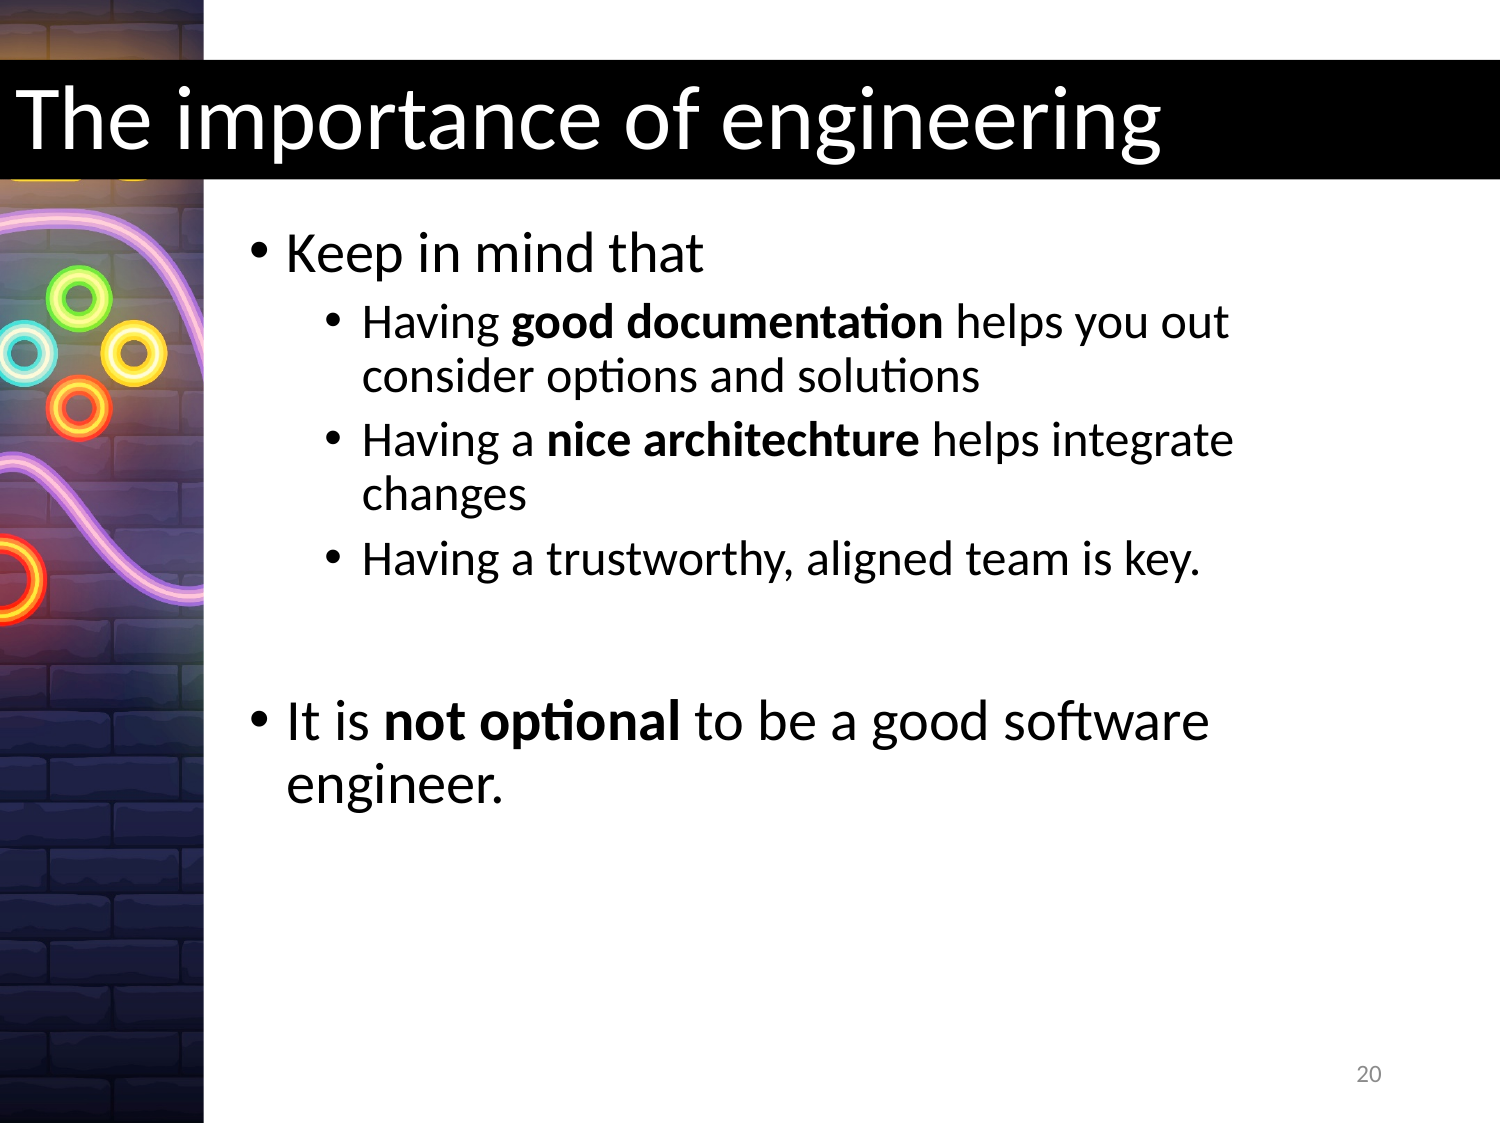

# The importance of engineering
Keep in mind that
Having good documentation helps you out consider options and solutions
Having a nice architechture helps integrate changes
Having a trustworthy, aligned team is key.

It is not optional to be a good software engineer.
20